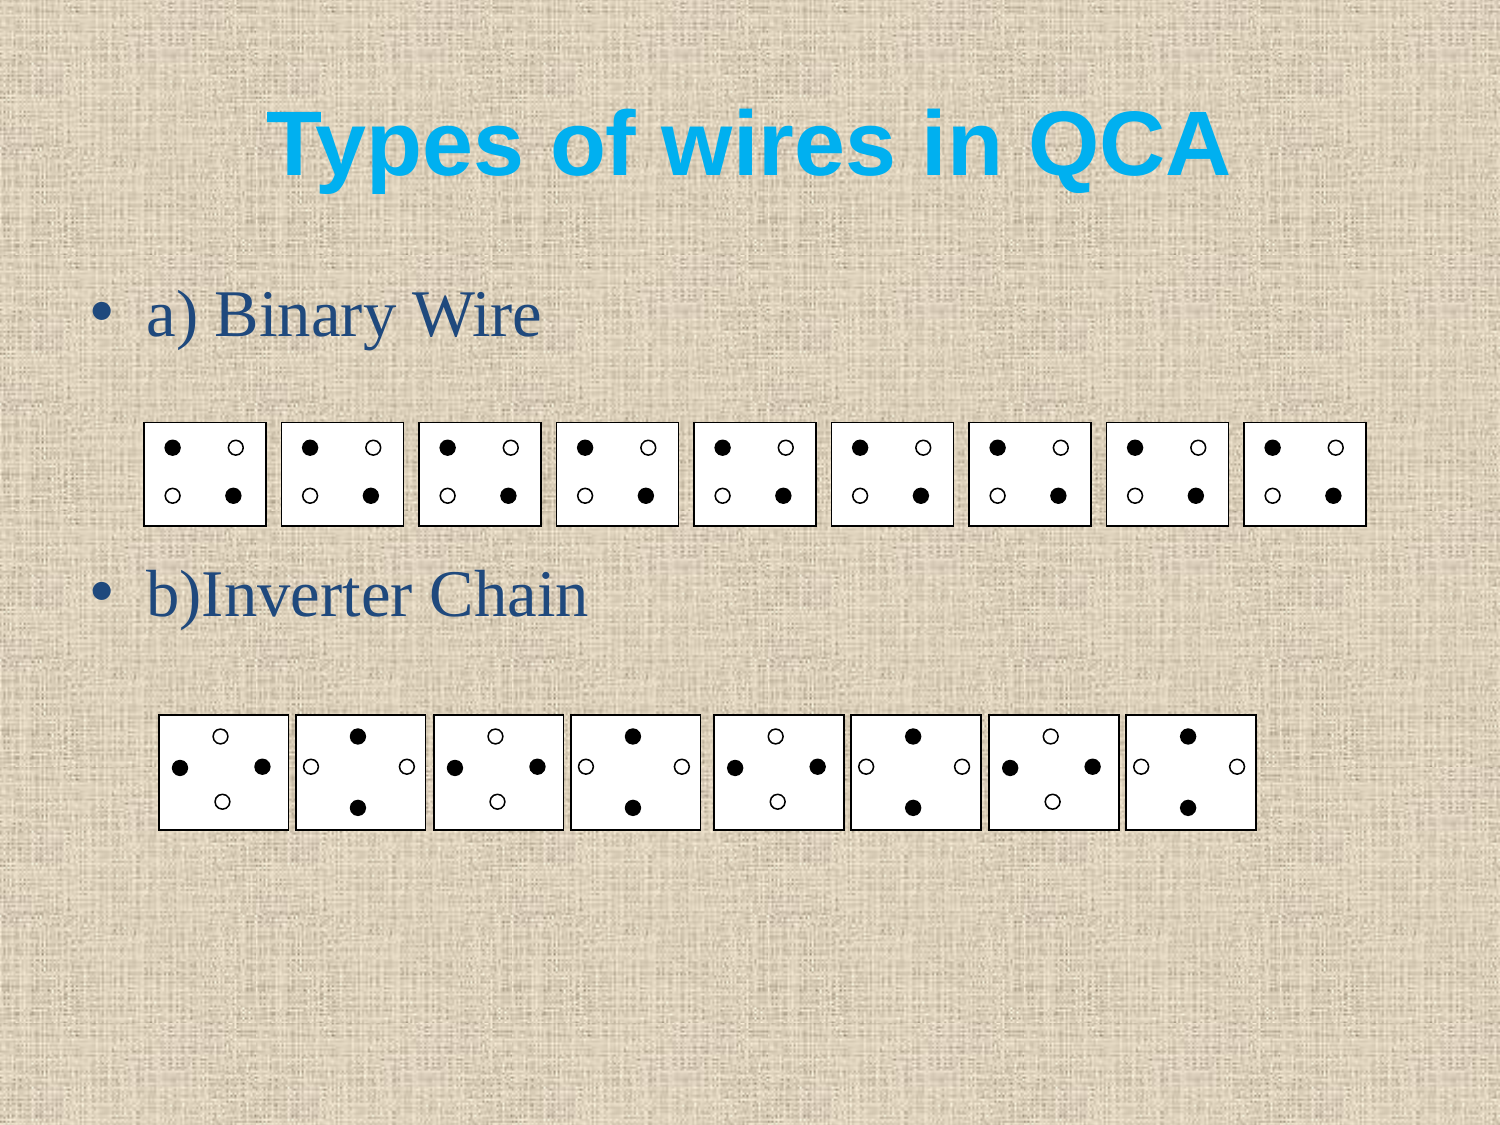

# Types of wires in QCA
a) Binary Wire

b)Inverter Chain